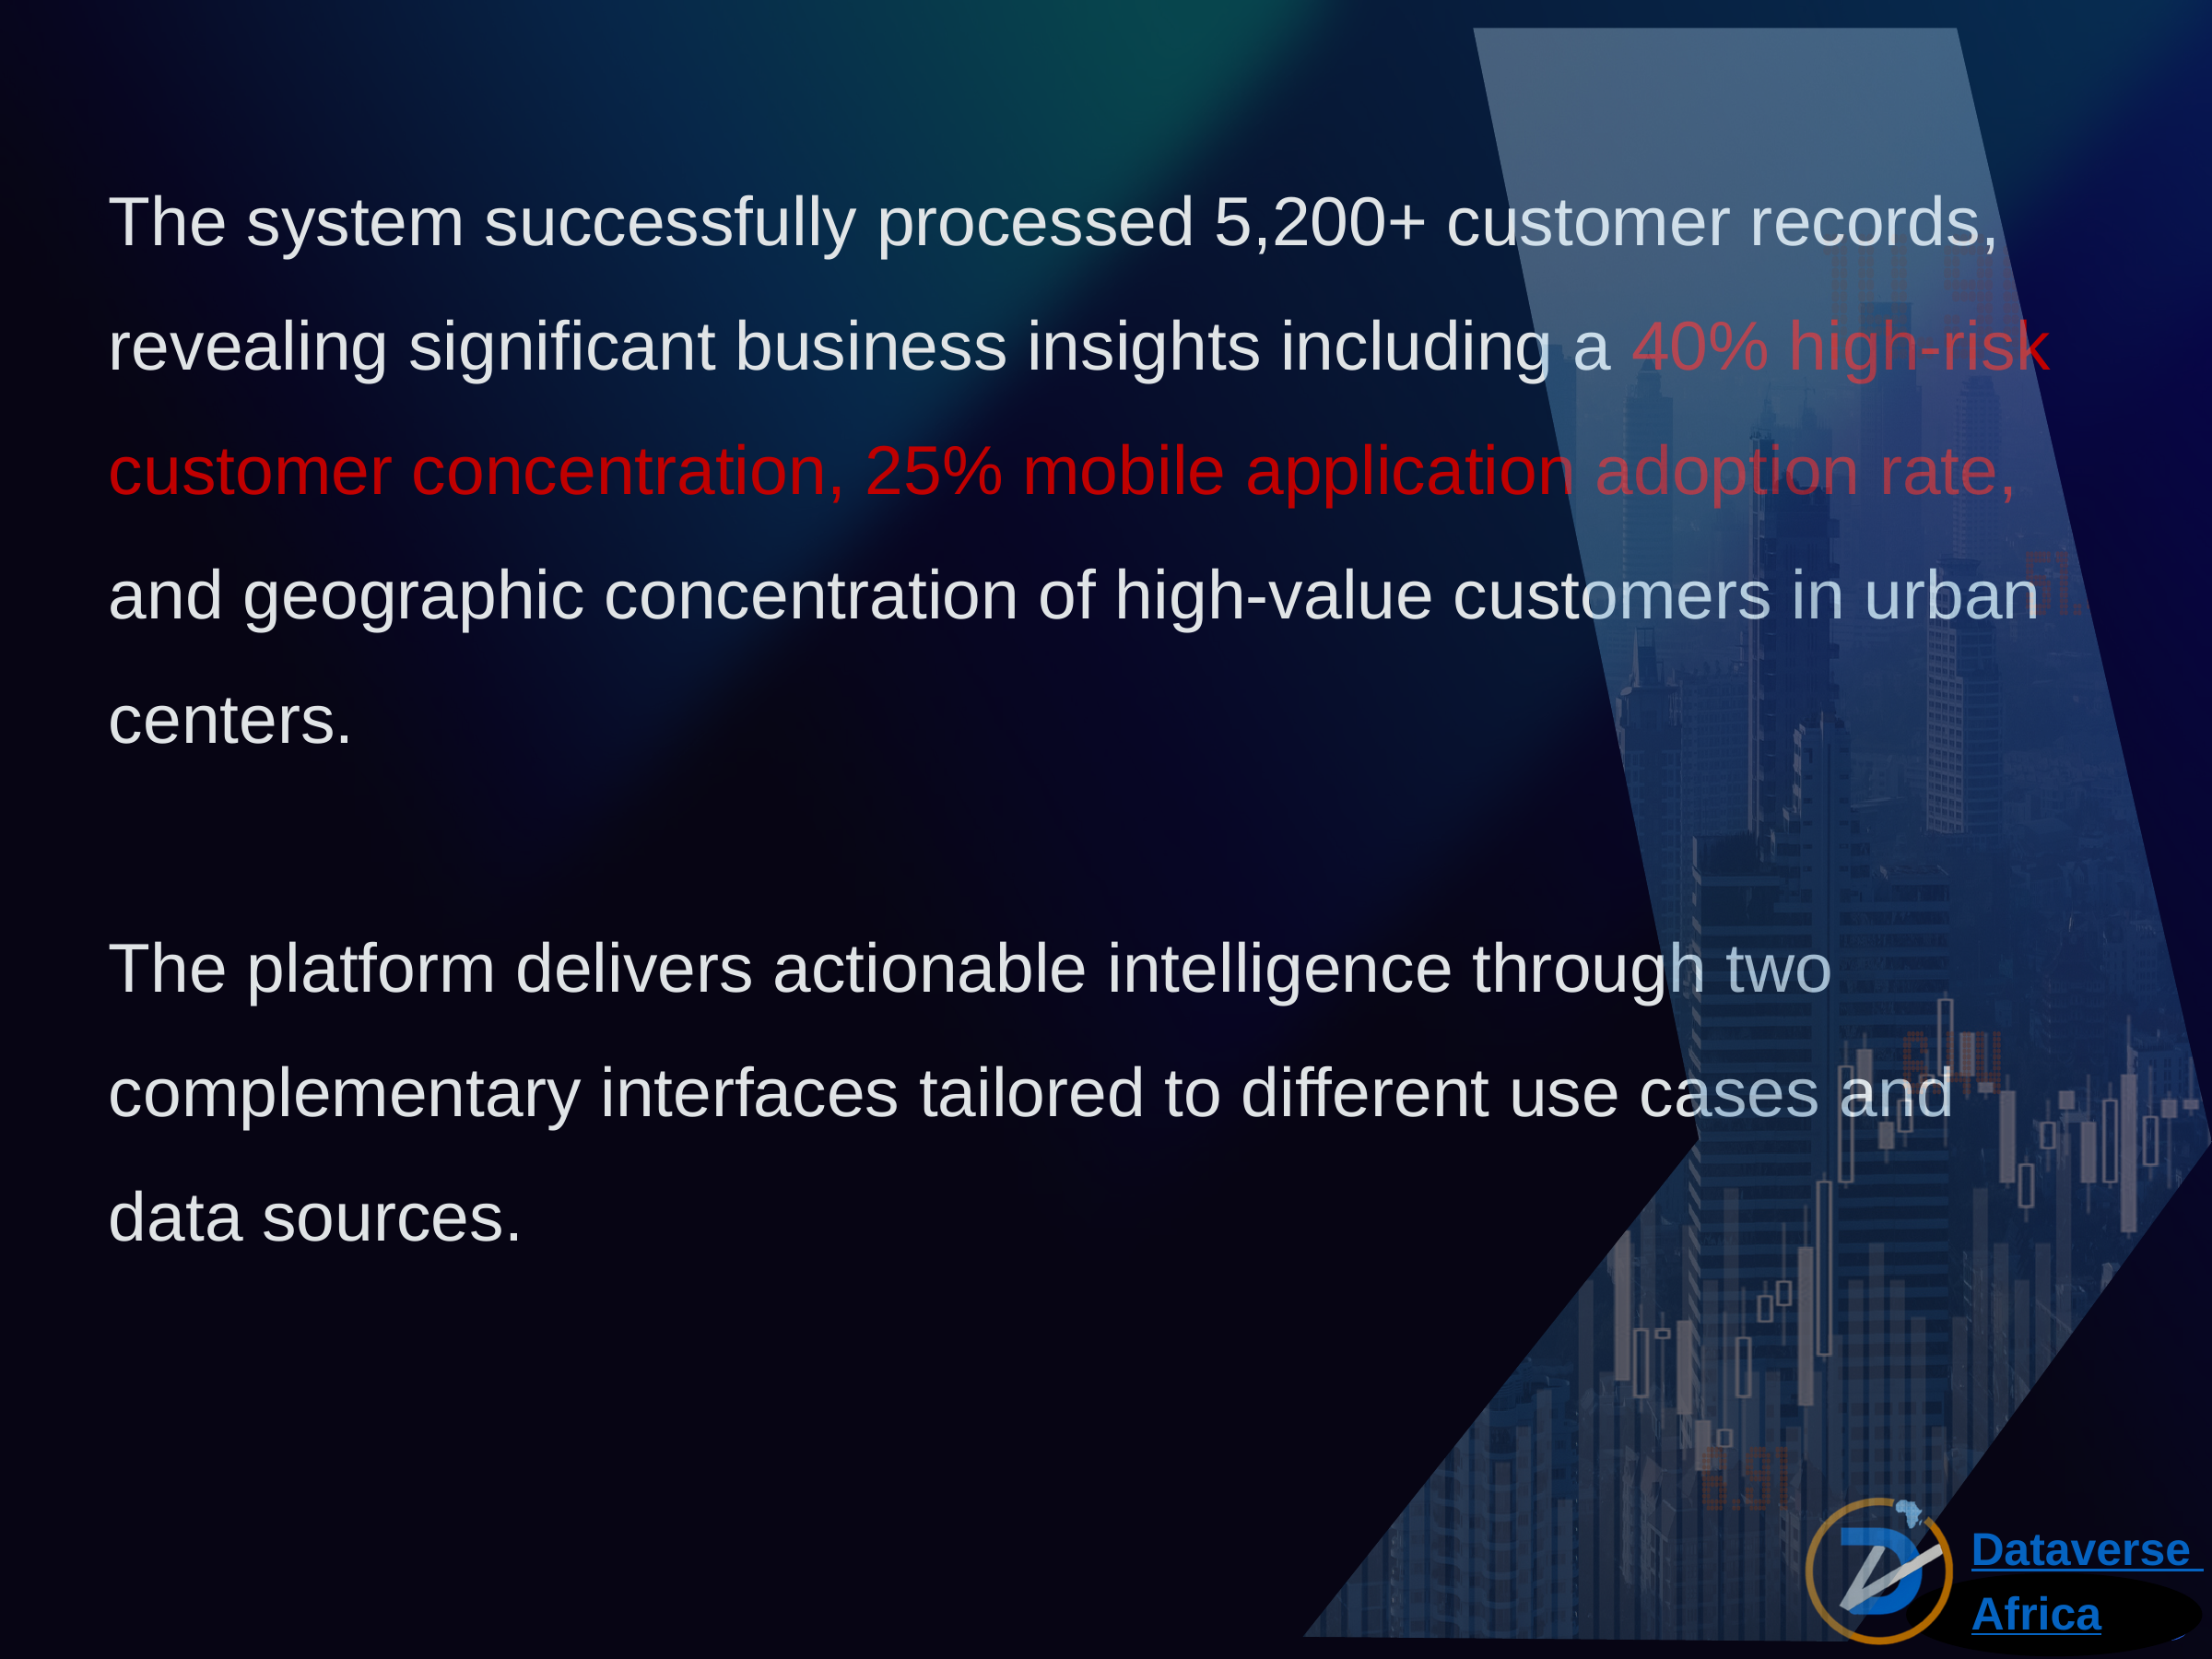

The system successfully processed 5,200+ customer records, revealing significant business insights including a 40% high-risk customer concentration, 25% mobile application adoption rate, and geographic concentration of high-value customers in urban centers.

The platform delivers actionable intelligence through two complementary interfaces tailored to different use cases and data sources.

Dataverse
Africa